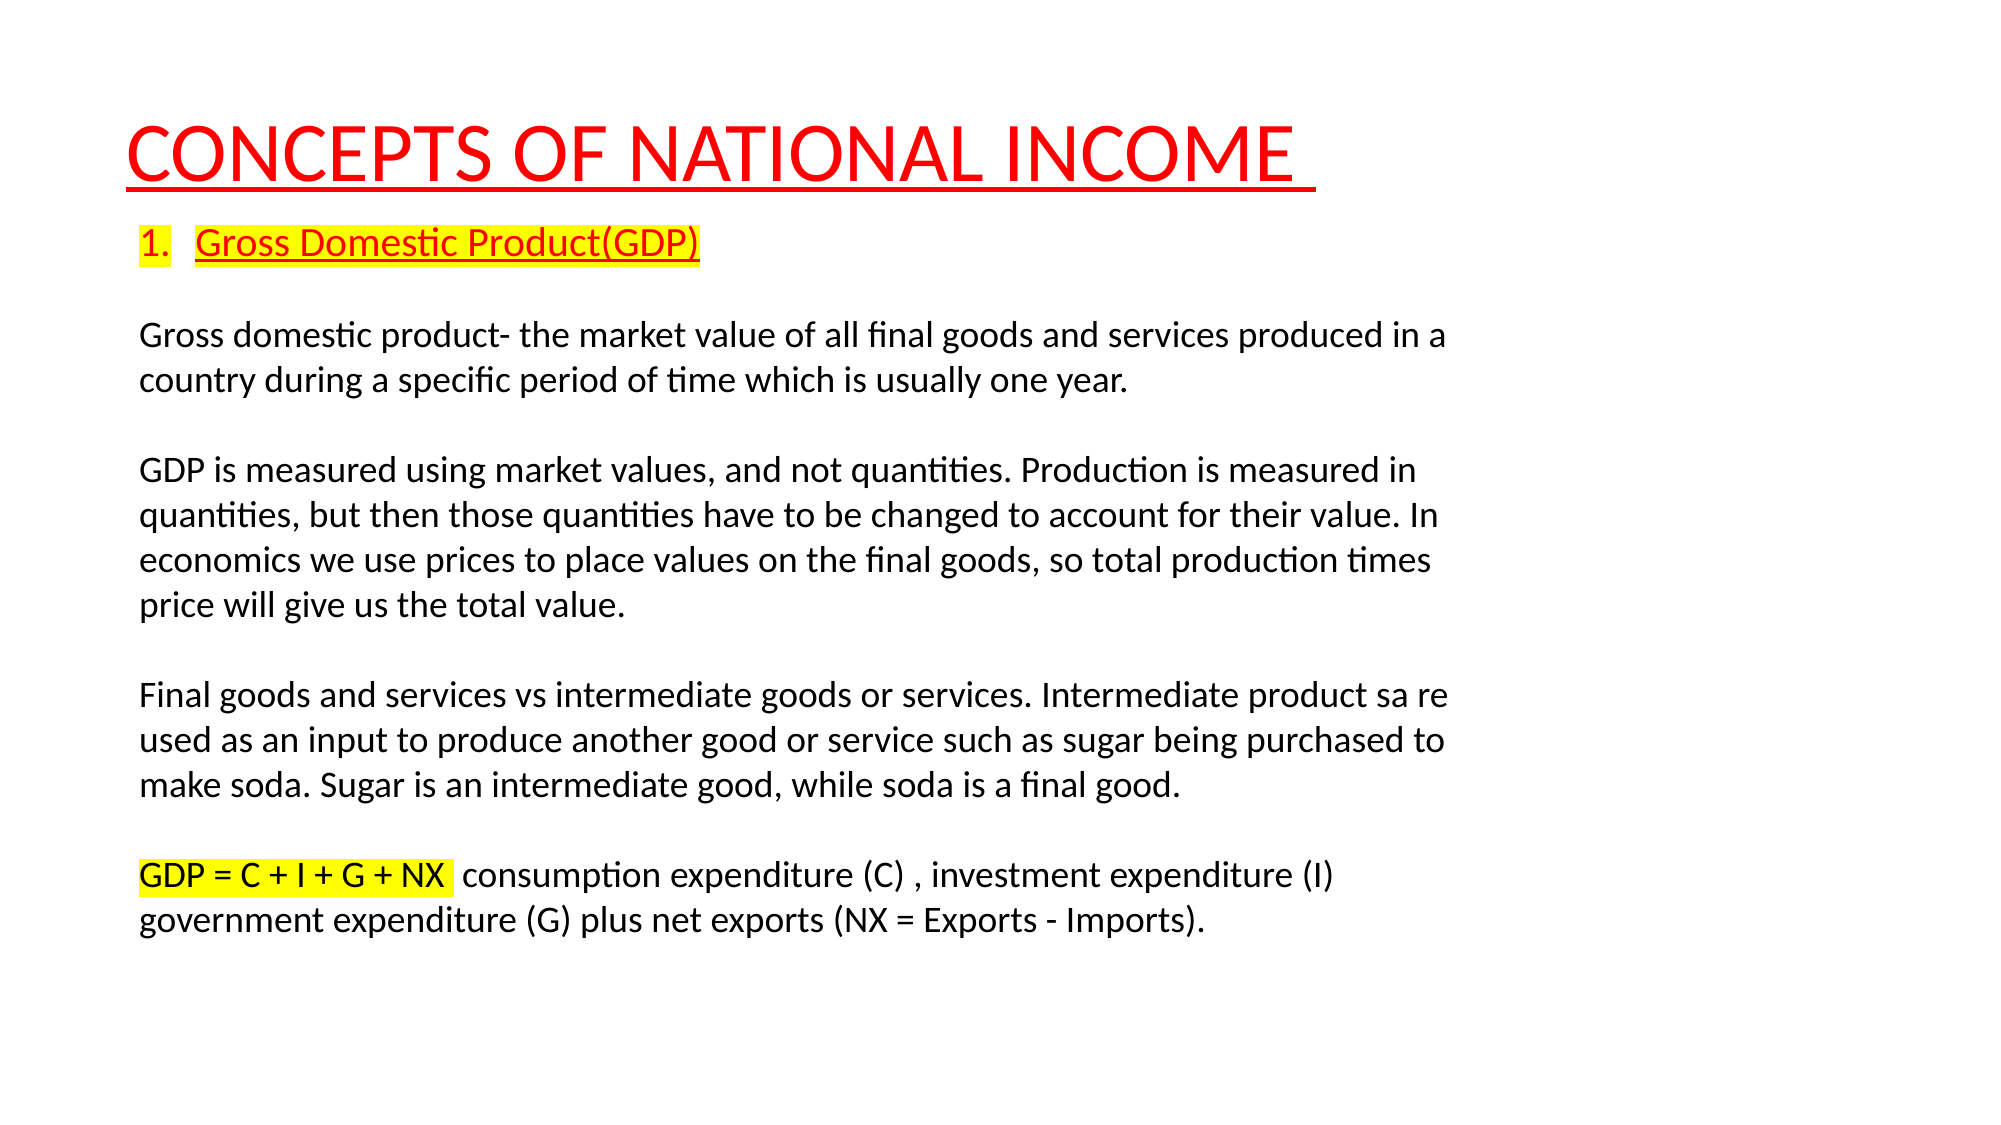

# CONCEPTS OF NATIONAL INCOME
Gross Domestic Product(GDP)

Gross domestic product- the market value of all final goods and services produced in a country during a specific period of time which is usually one year.

GDP is measured using market values, and not quantities. Production is measured in quantities, but then those quantities have to be changed to account for their value. In economics we use prices to place values on the final goods, so total production times price will give us the total value.

Final goods and services vs intermediate goods or services. Intermediate product sa re used as an input to produce another good or service such as sugar being purchased to make soda. Sugar is an intermediate good, while soda is a final good.

GDP = C + I + G + NX  consumption expenditure (C) , investment expenditure (I) government expenditure (G) plus net exports (NX = Exports - Imports).